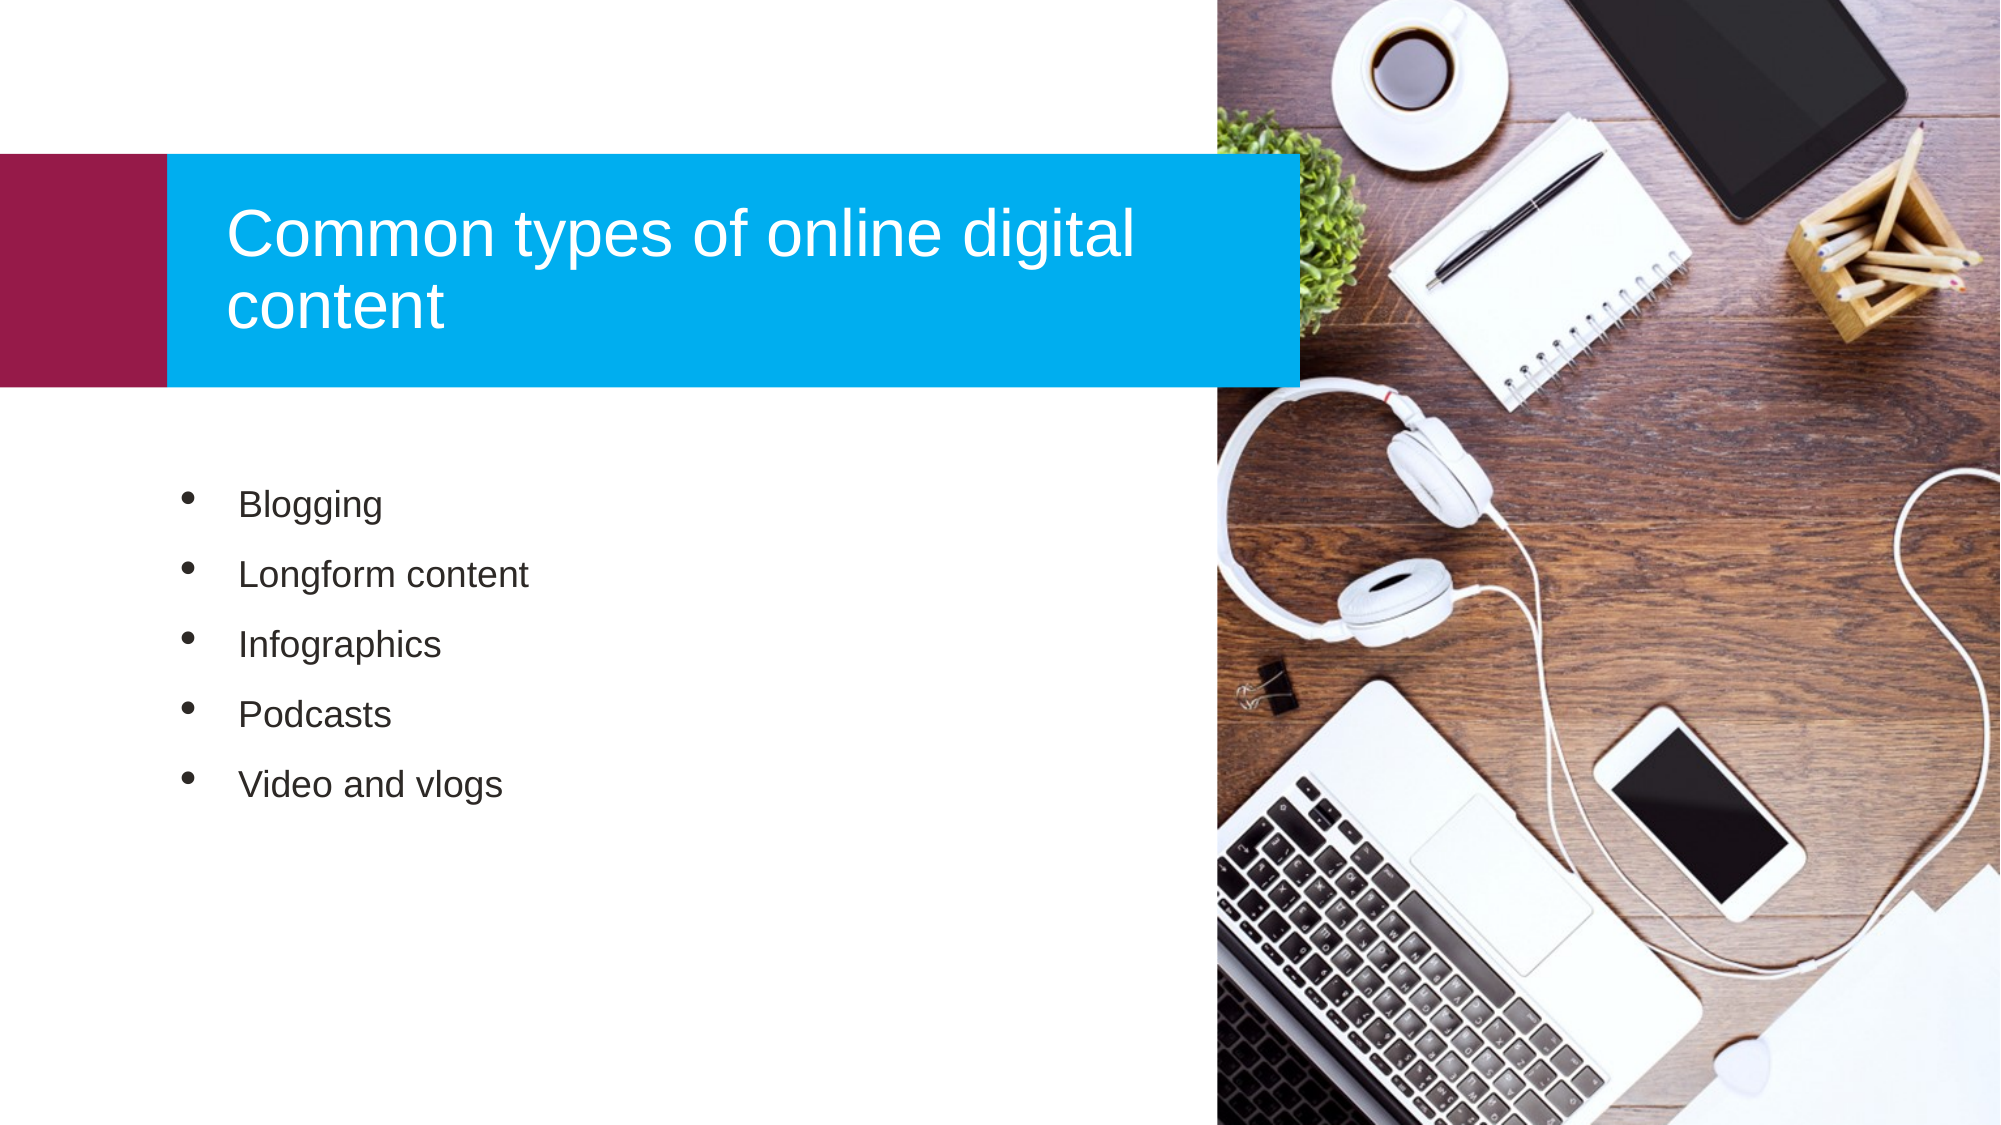

Common types of online digital content
Blogging
Longform content
Infographics
Podcasts
Video and vlogs